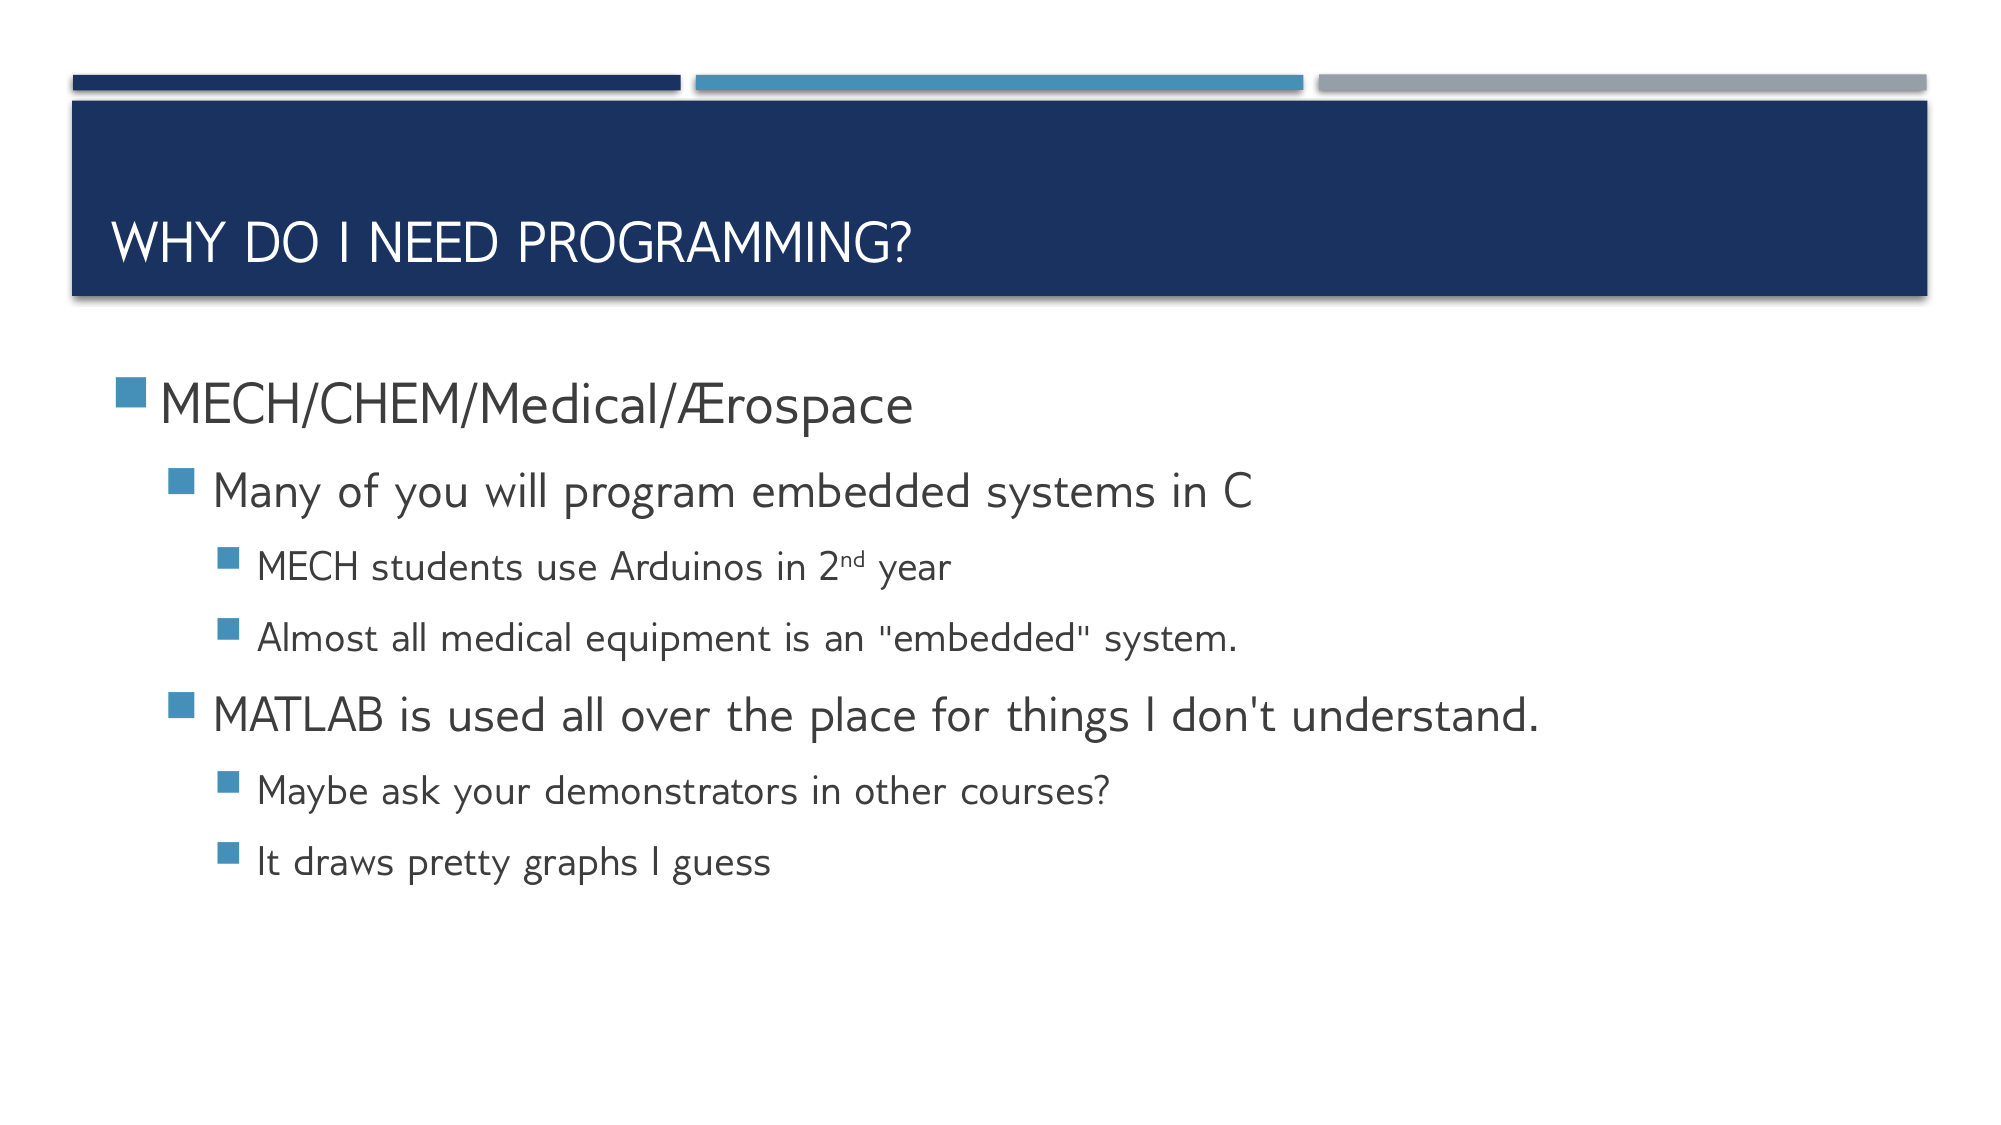

# Why do I need programming?
MECH/CHEM/Medical/Aerospace
Many of you will program embedded systems in C
MECH students use Arduinos in 2nd year
Almost all medical equipment is an "embedded" system.
MATLAB is used all over the place for things I don't understand.
Maybe ask your demonstrators in other courses?
It draws pretty graphs I guess